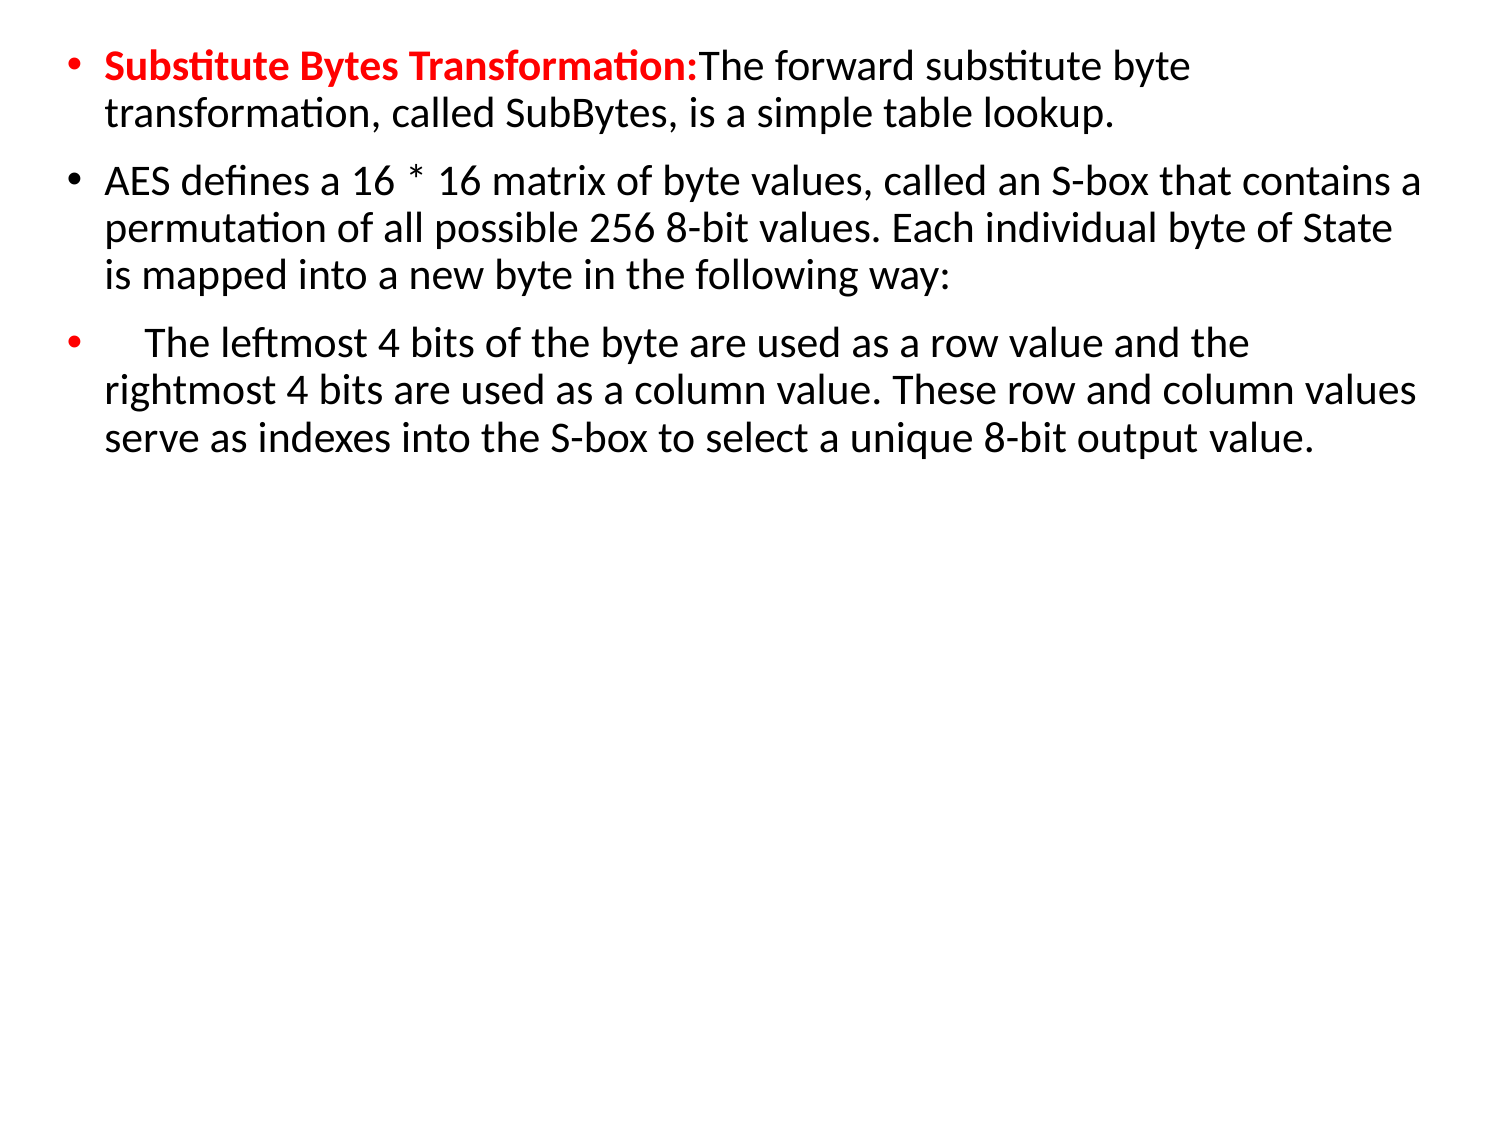

Substitute Bytes Transformation:The forward substitute byte transformation, called SubBytes, is a simple table lookup.
AES defines a 16 * 16 matrix of byte values, called an S-box that contains a permutation of all possible 256 8-bit values. Each individual byte of State is mapped into a new byte in the following way:
    The leftmost 4 bits of the byte are used as a row value and the rightmost 4 bits are used as a column value. These row and column values serve as indexes into the S-box to select a unique 8-bit output value.